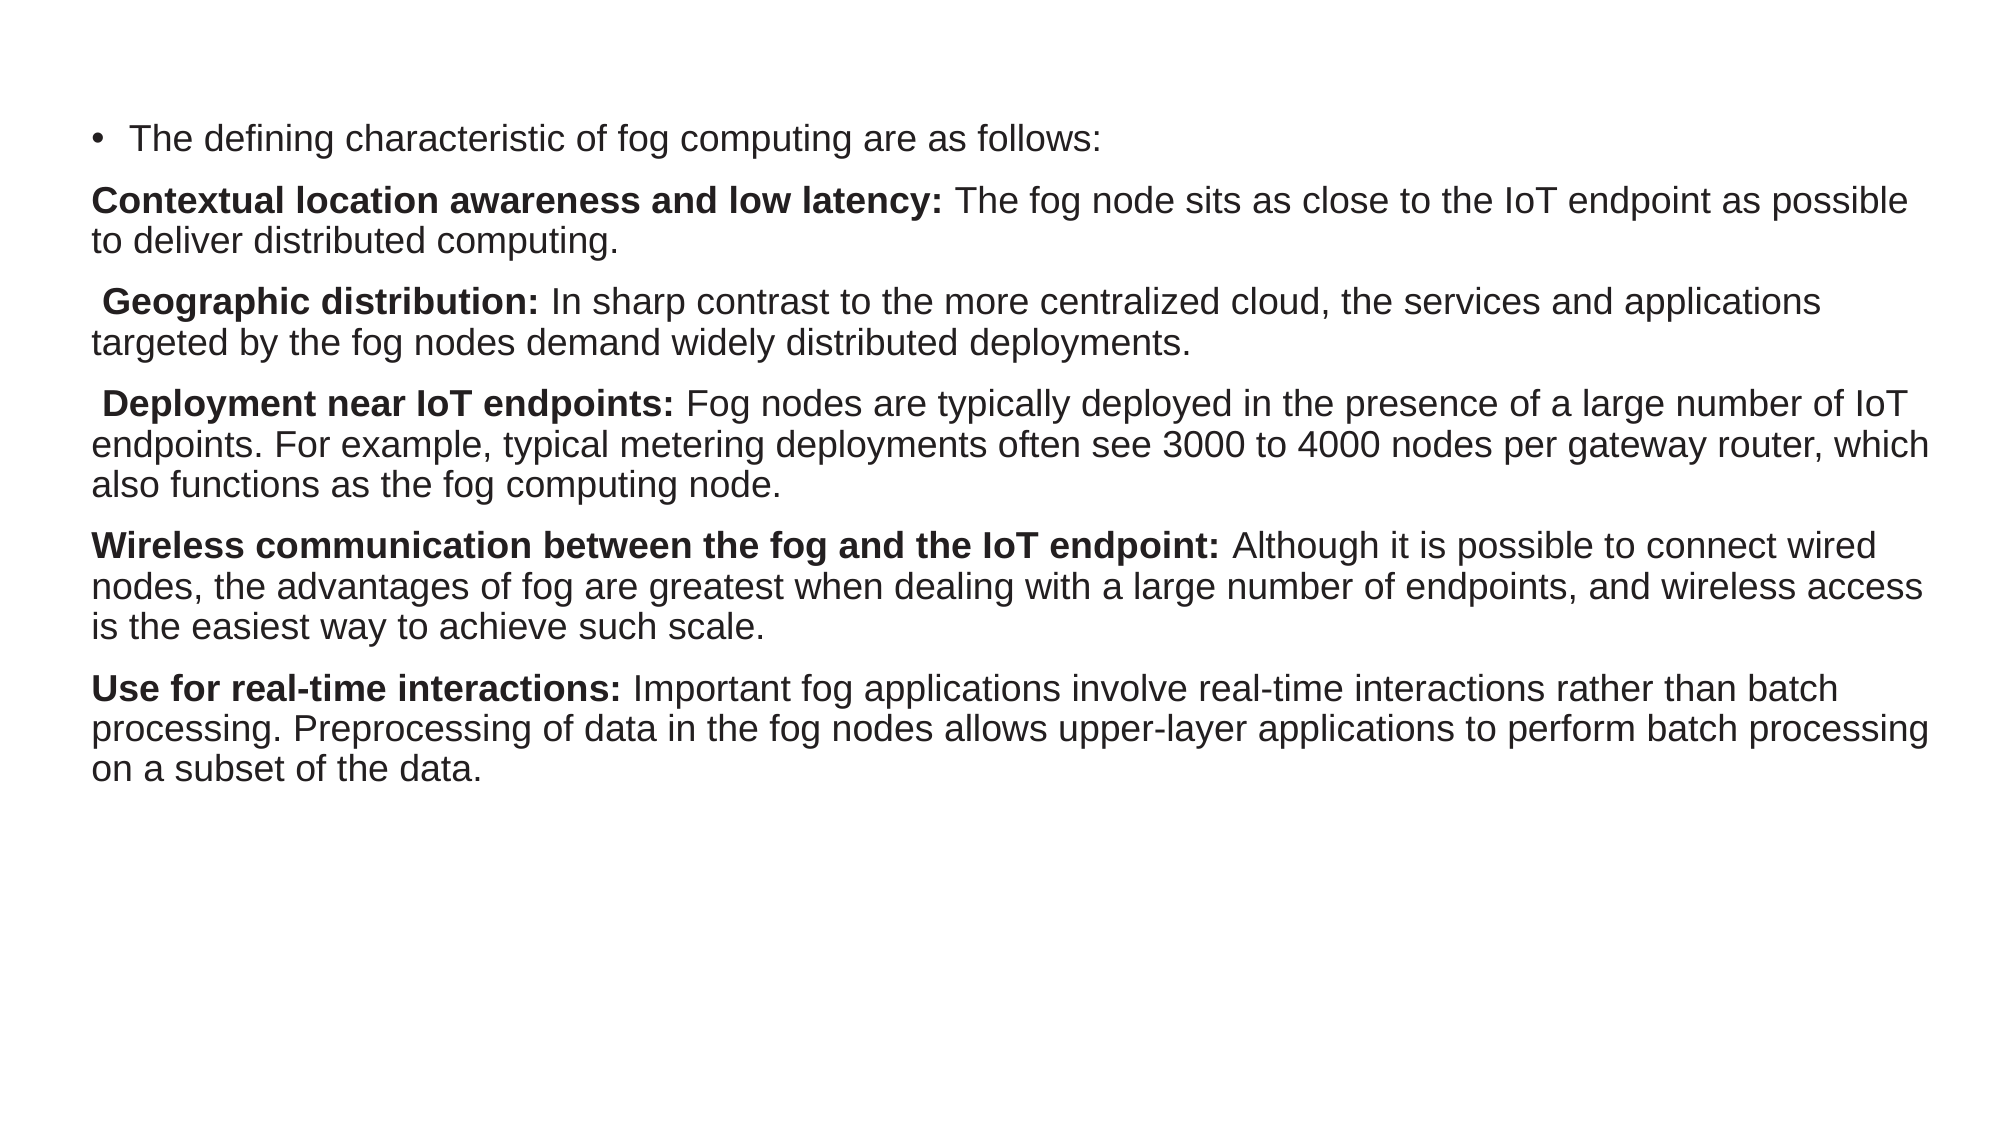

The defining characteristic of fog computing are as follows:
Contextual location awareness and low latency: The fog node sits as close to the IoT endpoint as possible to deliver distributed computing.
 Geographic distribution: In sharp contrast to the more centralized cloud, the services and applications targeted by the fog nodes demand widely distributed deployments.
 Deployment near IoT endpoints: Fog nodes are typically deployed in the presence of a large number of IoT endpoints. For example, typical metering deployments often see 3000 to 4000 nodes per gateway router, which also functions as the fog computing node.
Wireless communication between the fog and the IoT endpoint: Although it is possible to connect wired nodes, the advantages of fog are greatest when dealing with a large number of endpoints, and wireless access is the easiest way to achieve such scale.
Use for real-time interactions: Important fog applications involve real-time interactions rather than batch processing. Preprocessing of data in the fog nodes allows upper-layer applications to perform batch processing on a subset of the data.